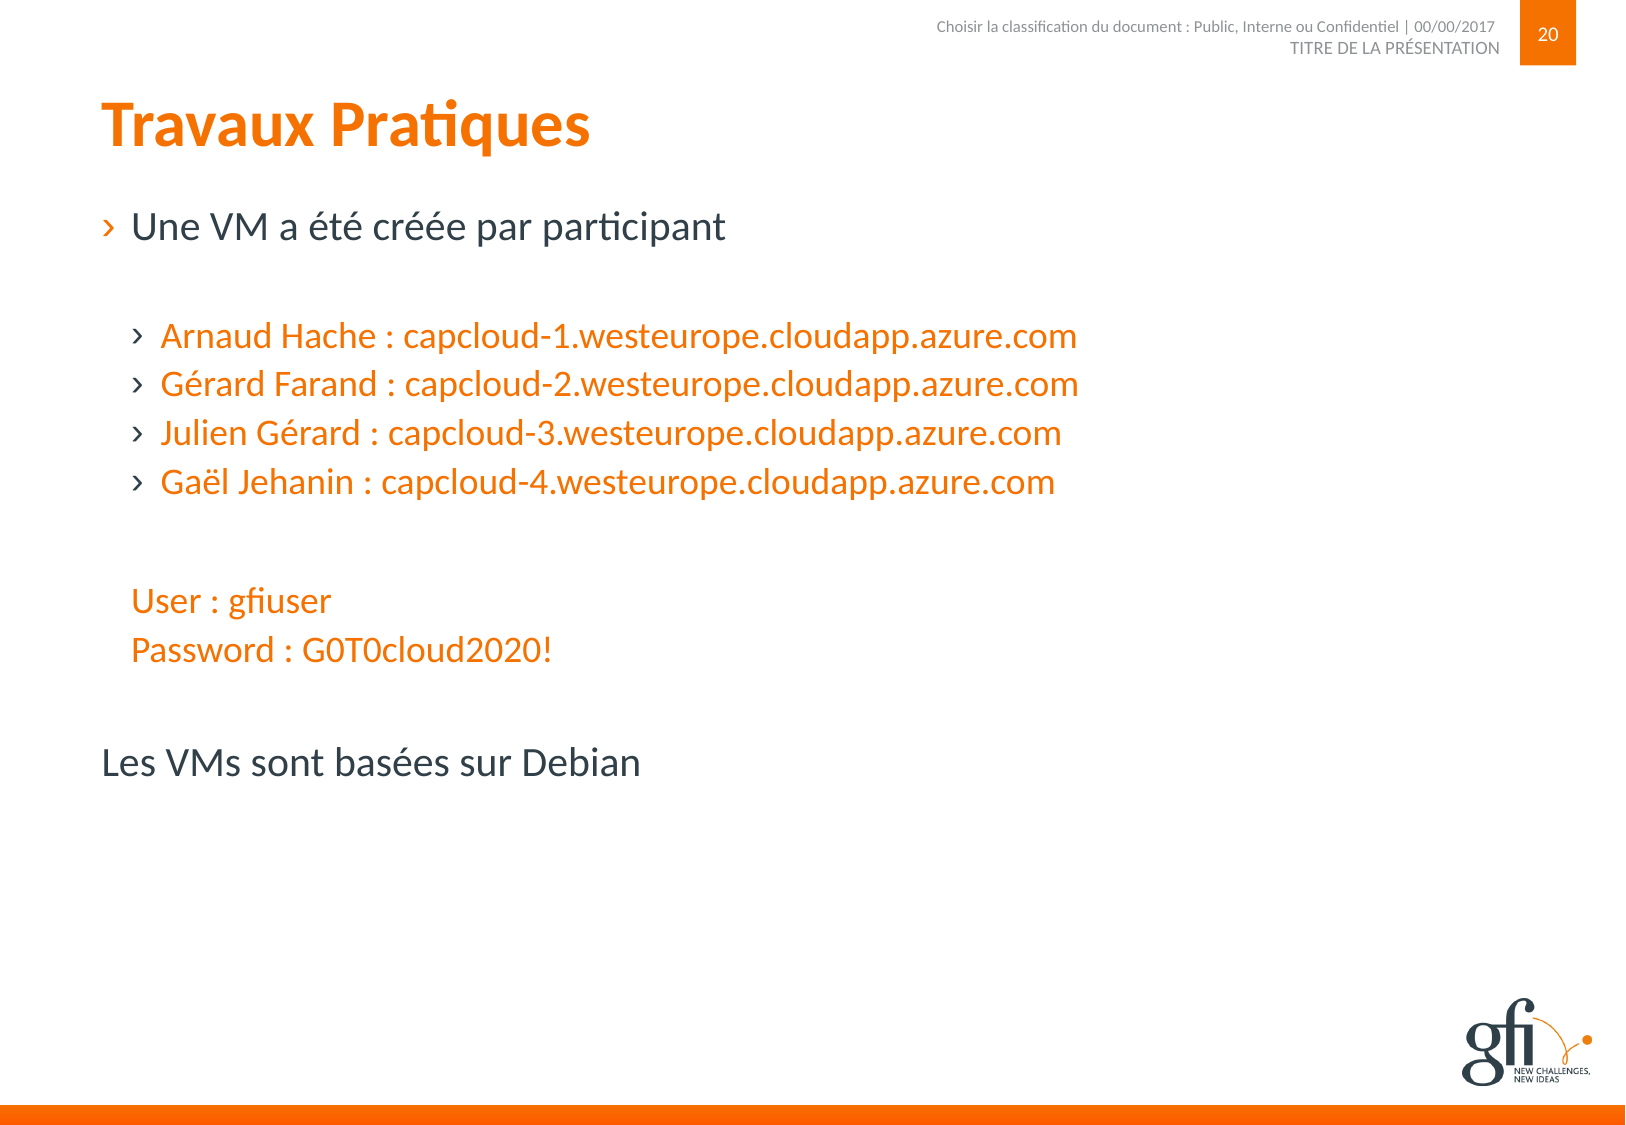

20
TITRE DE LA PRÉSENTATION
Choisir la classification du document : Public, Interne ou Confidentiel | 00/00/2017
# Travaux Pratiques
Une VM a été créée par participant

Arnaud Hache : capcloud-1.westeurope.cloudapp.azure.com
Gérard Farand : capcloud-2.westeurope.cloudapp.azure.com
Julien Gérard : capcloud-3.westeurope.cloudapp.azure.com
Gaël Jehanin : capcloud-4.westeurope.cloudapp.azure.com

User : gfiuser
Password : G0T0cloud2020!

Les VMs sont basées sur Debian